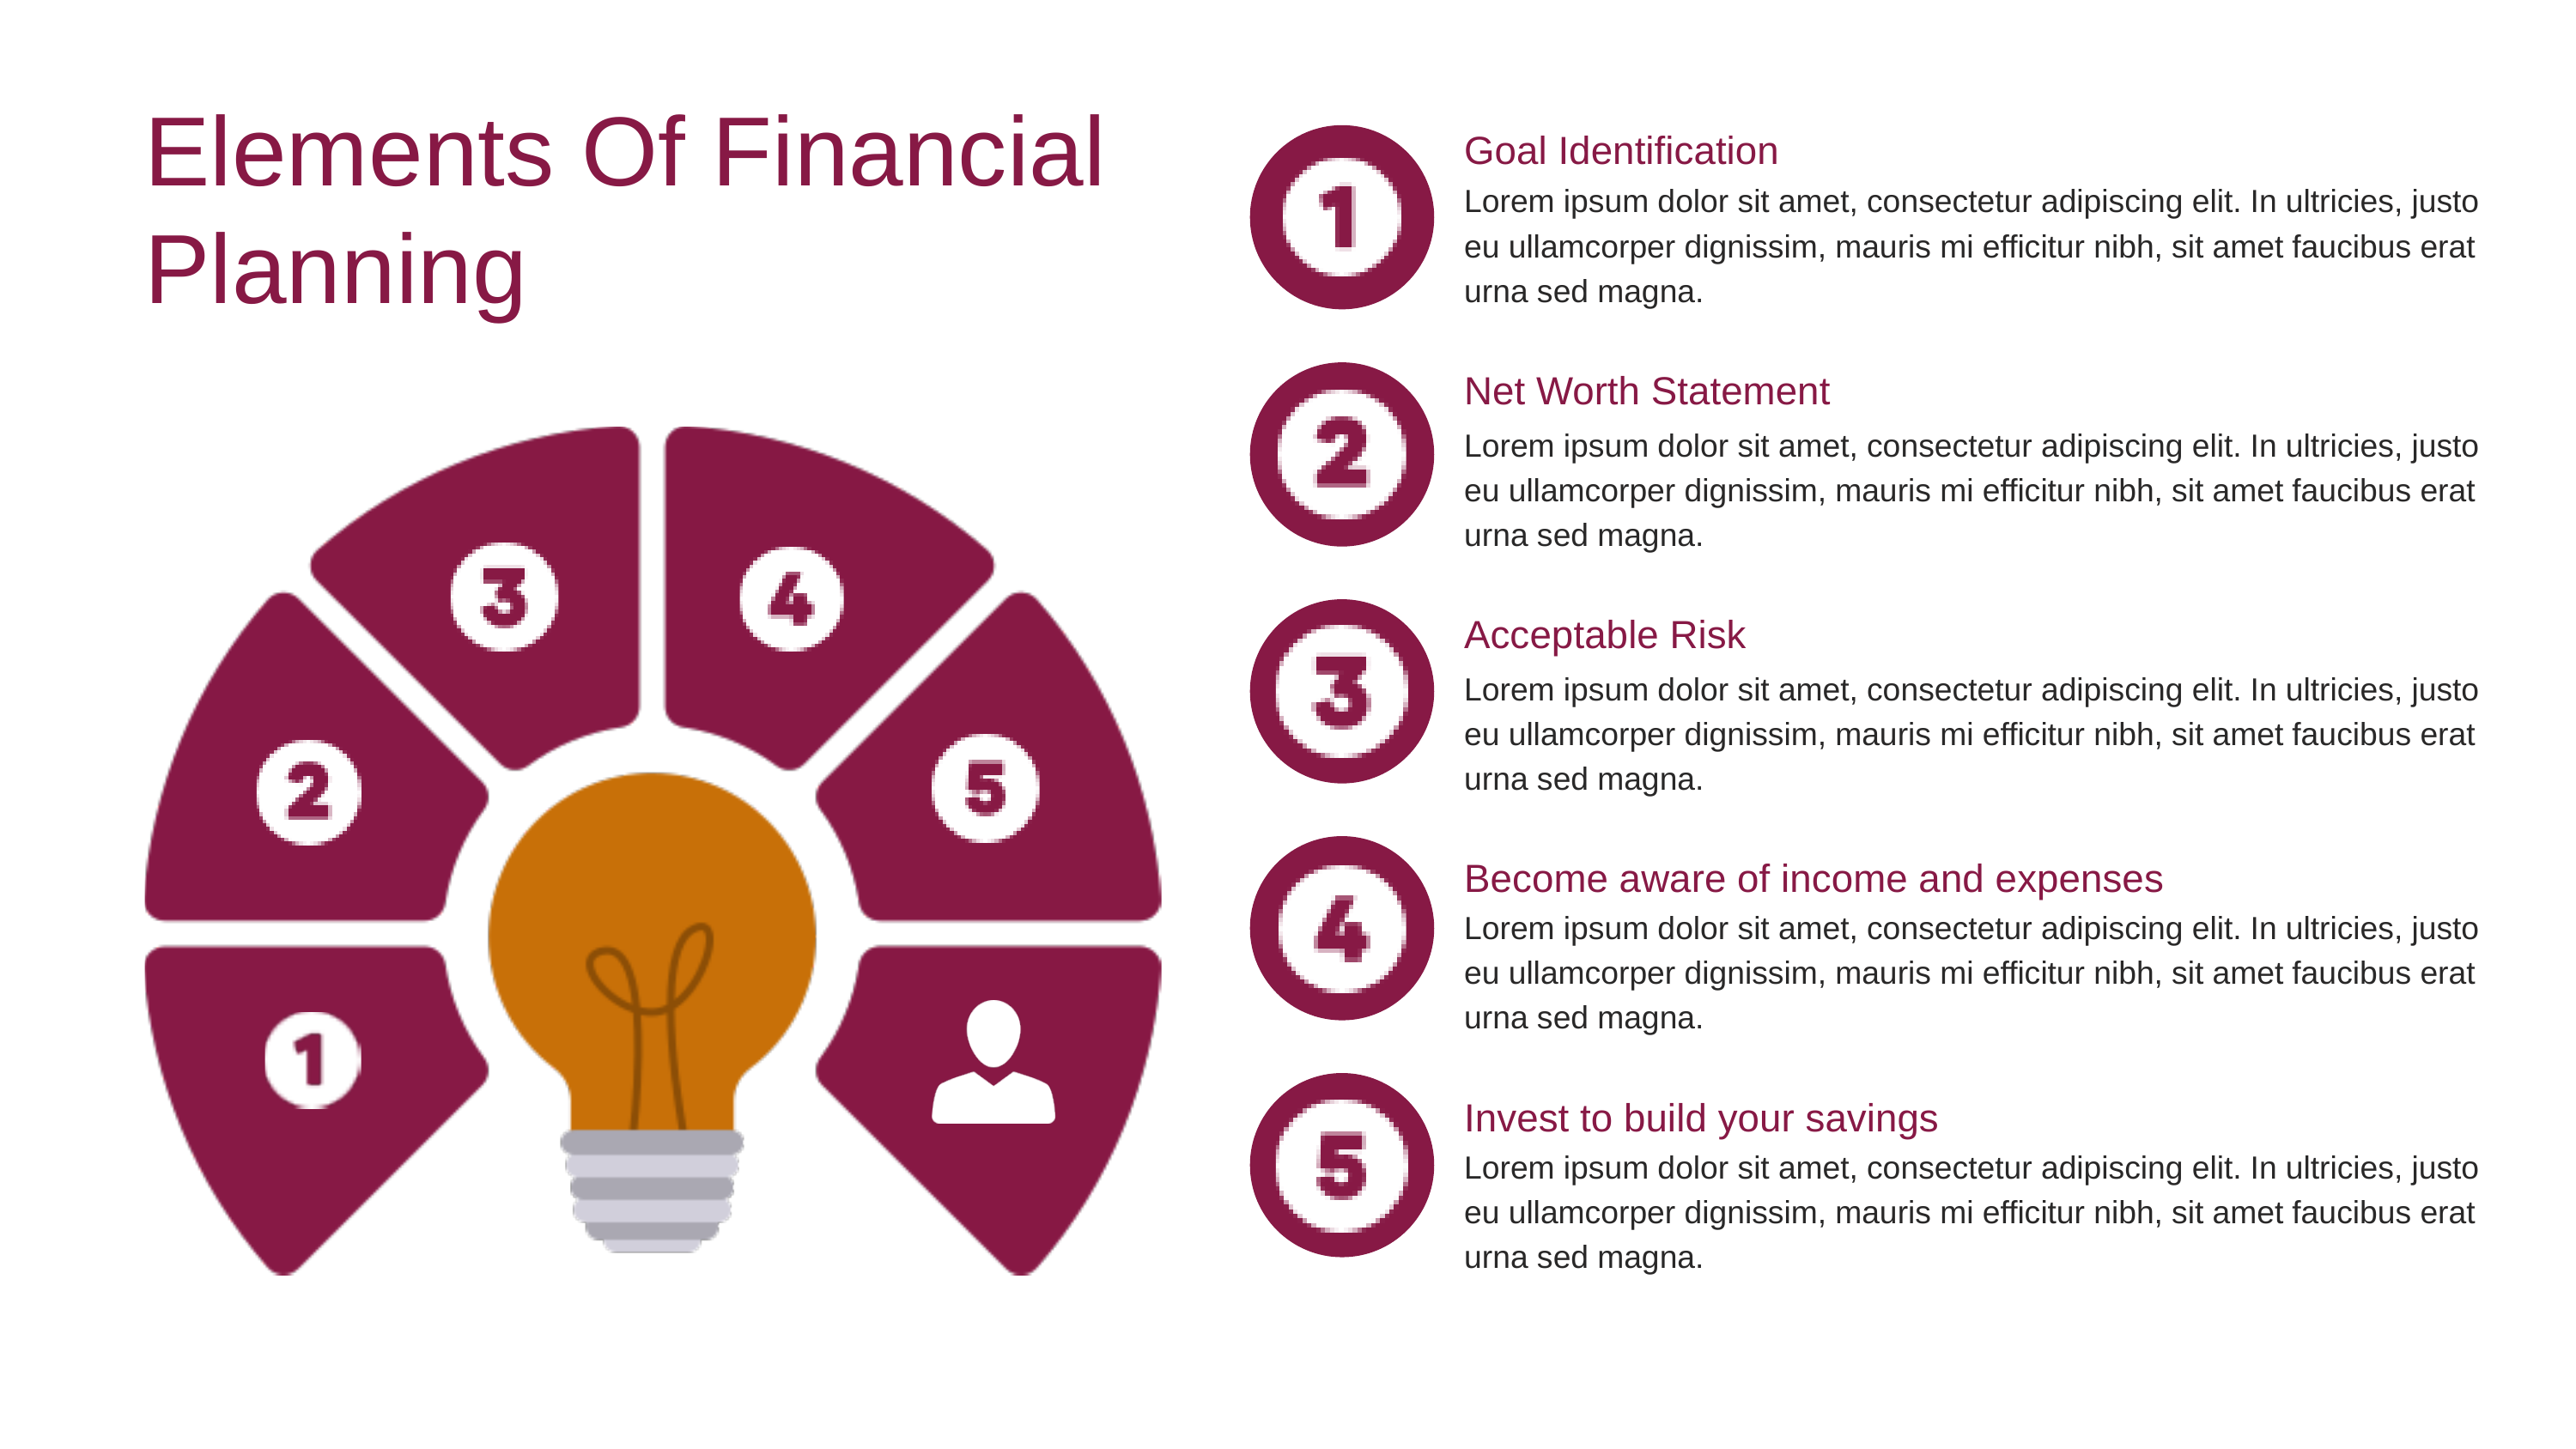

Elements Of Financial Planning
Goal Identification

Lorem ipsum dolor sit amet, consectetur adipiscing elit. In ultricies, justo eu ullamcorper dignissim, mauris mi efficitur nibh, sit amet faucibus erat urna sed magna.
Net Worth Statement

Lorem ipsum dolor sit amet, consectetur adipiscing elit. In ultricies, justo eu ullamcorper dignissim, mauris mi efficitur nibh, sit amet faucibus erat urna sed magna.

Acceptable Risk

Lorem ipsum dolor sit amet, consectetur adipiscing elit. In ultricies, justo eu ullamcorper dignissim, mauris mi efficitur nibh, sit amet faucibus erat urna sed magna.

Become aware of income and expenses

Lorem ipsum dolor sit amet, consectetur adipiscing elit. In ultricies, justo eu ullamcorper dignissim, mauris mi efficitur nibh, sit amet faucibus erat urna sed magna.

Invest to build your savings

Lorem ipsum dolor sit amet, consectetur adipiscing elit. In ultricies, justo eu ullamcorper dignissim, mauris mi efficitur nibh, sit amet faucibus erat urna sed magna.